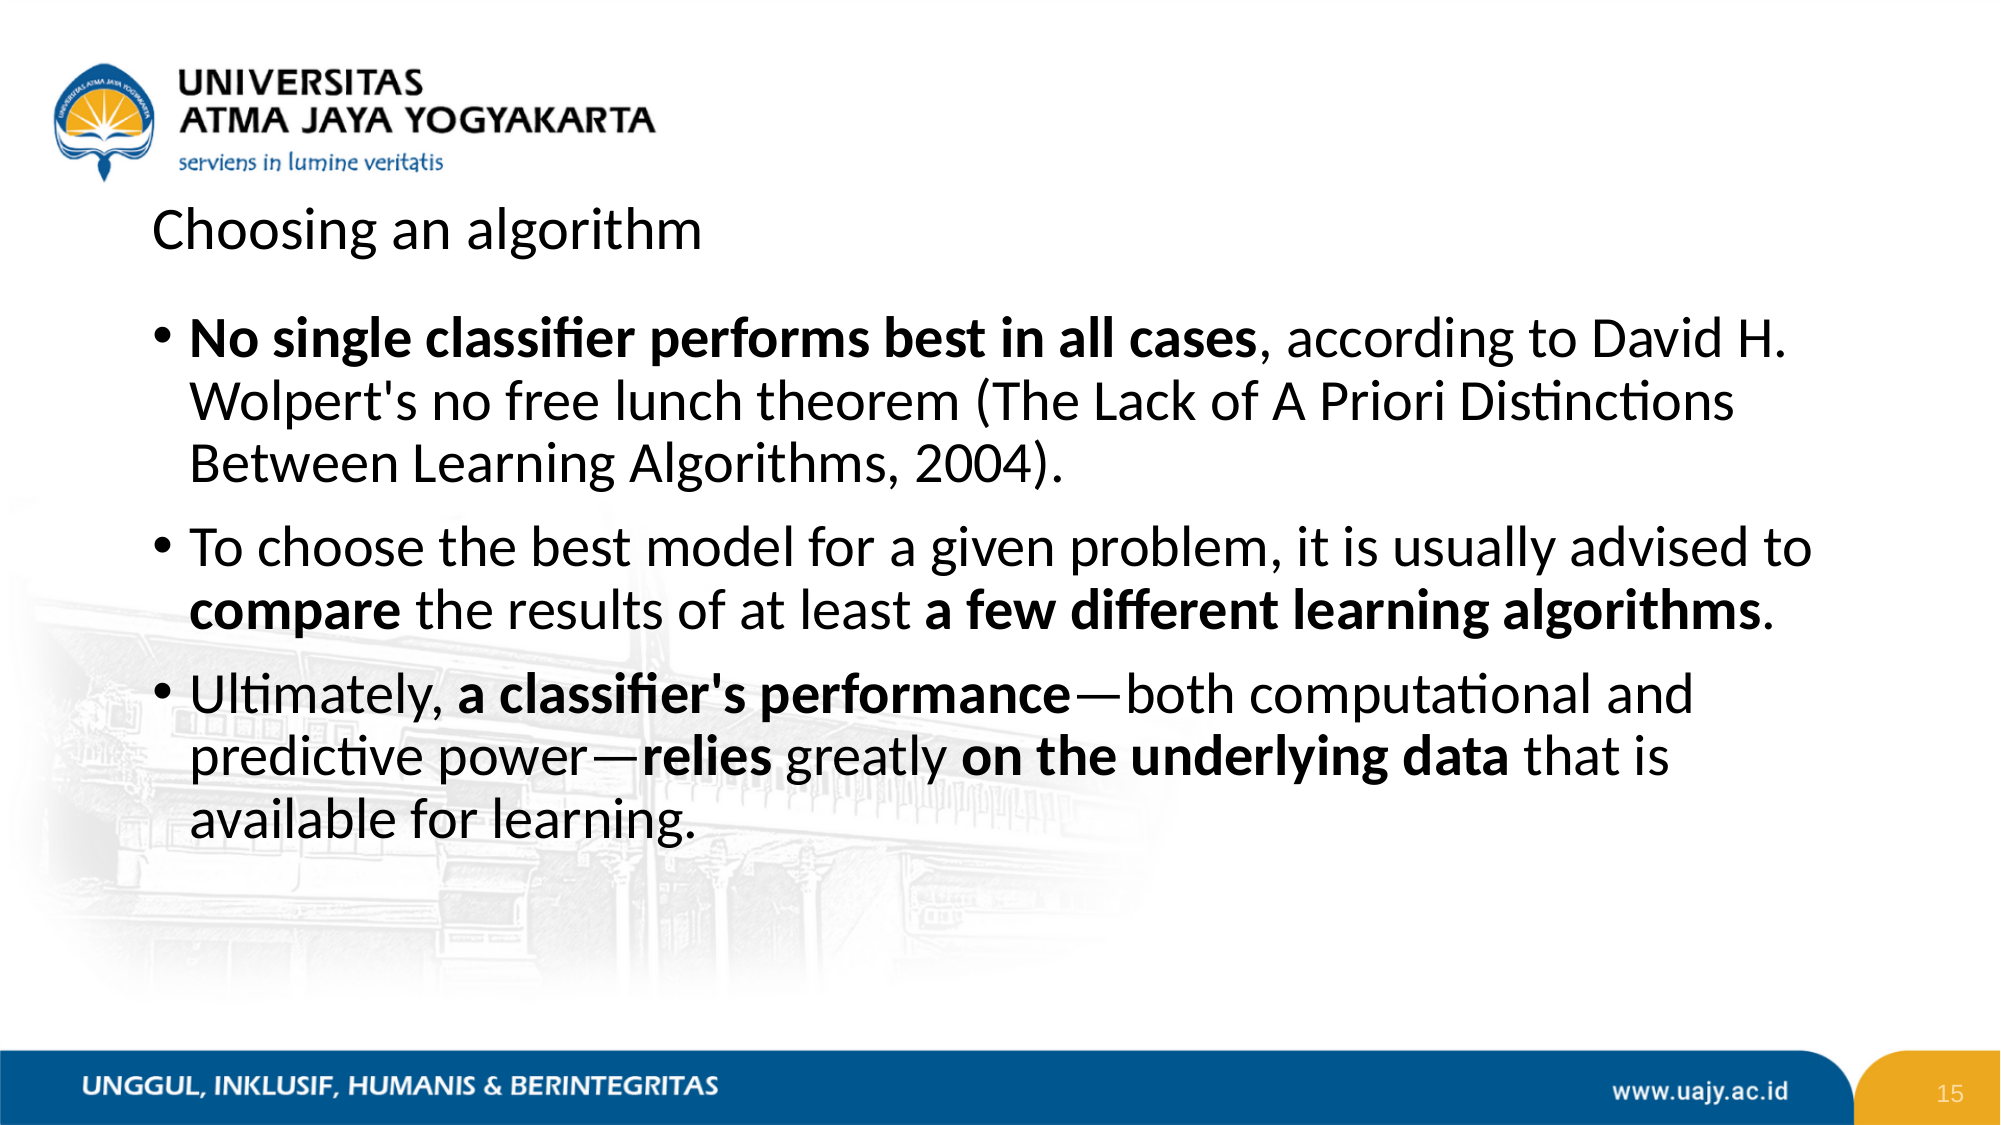

# Choosing an algorithm
No single classifier performs best in all cases, according to David H. Wolpert's no free lunch theorem (The Lack of A Priori Distinctions Between Learning Algorithms, 2004).
To choose the best model for a given problem, it is usually advised to compare the results of at least a few different learning algorithms.
Ultimately, a classifier's performance—both computational and predictive power—relies greatly on the underlying data that is available for learning.

15